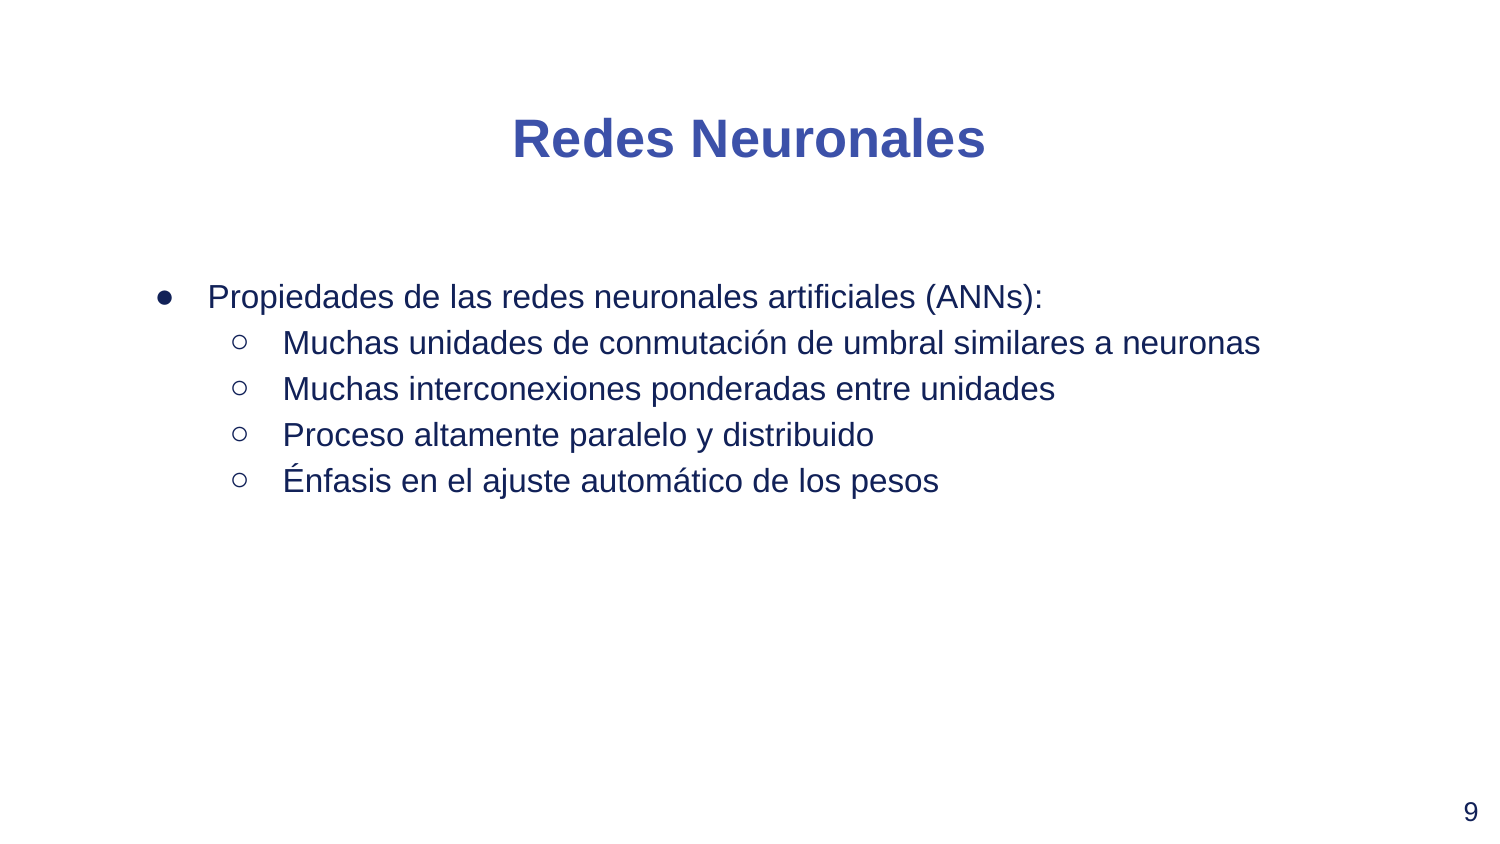

Redes Neuronales
Propiedades de las redes neuronales artificiales (ANNs):
Muchas unidades de conmutación de umbral similares a neuronas
Muchas interconexiones ponderadas entre unidades
Proceso altamente paralelo y distribuido
Énfasis en el ajuste automático de los pesos
9